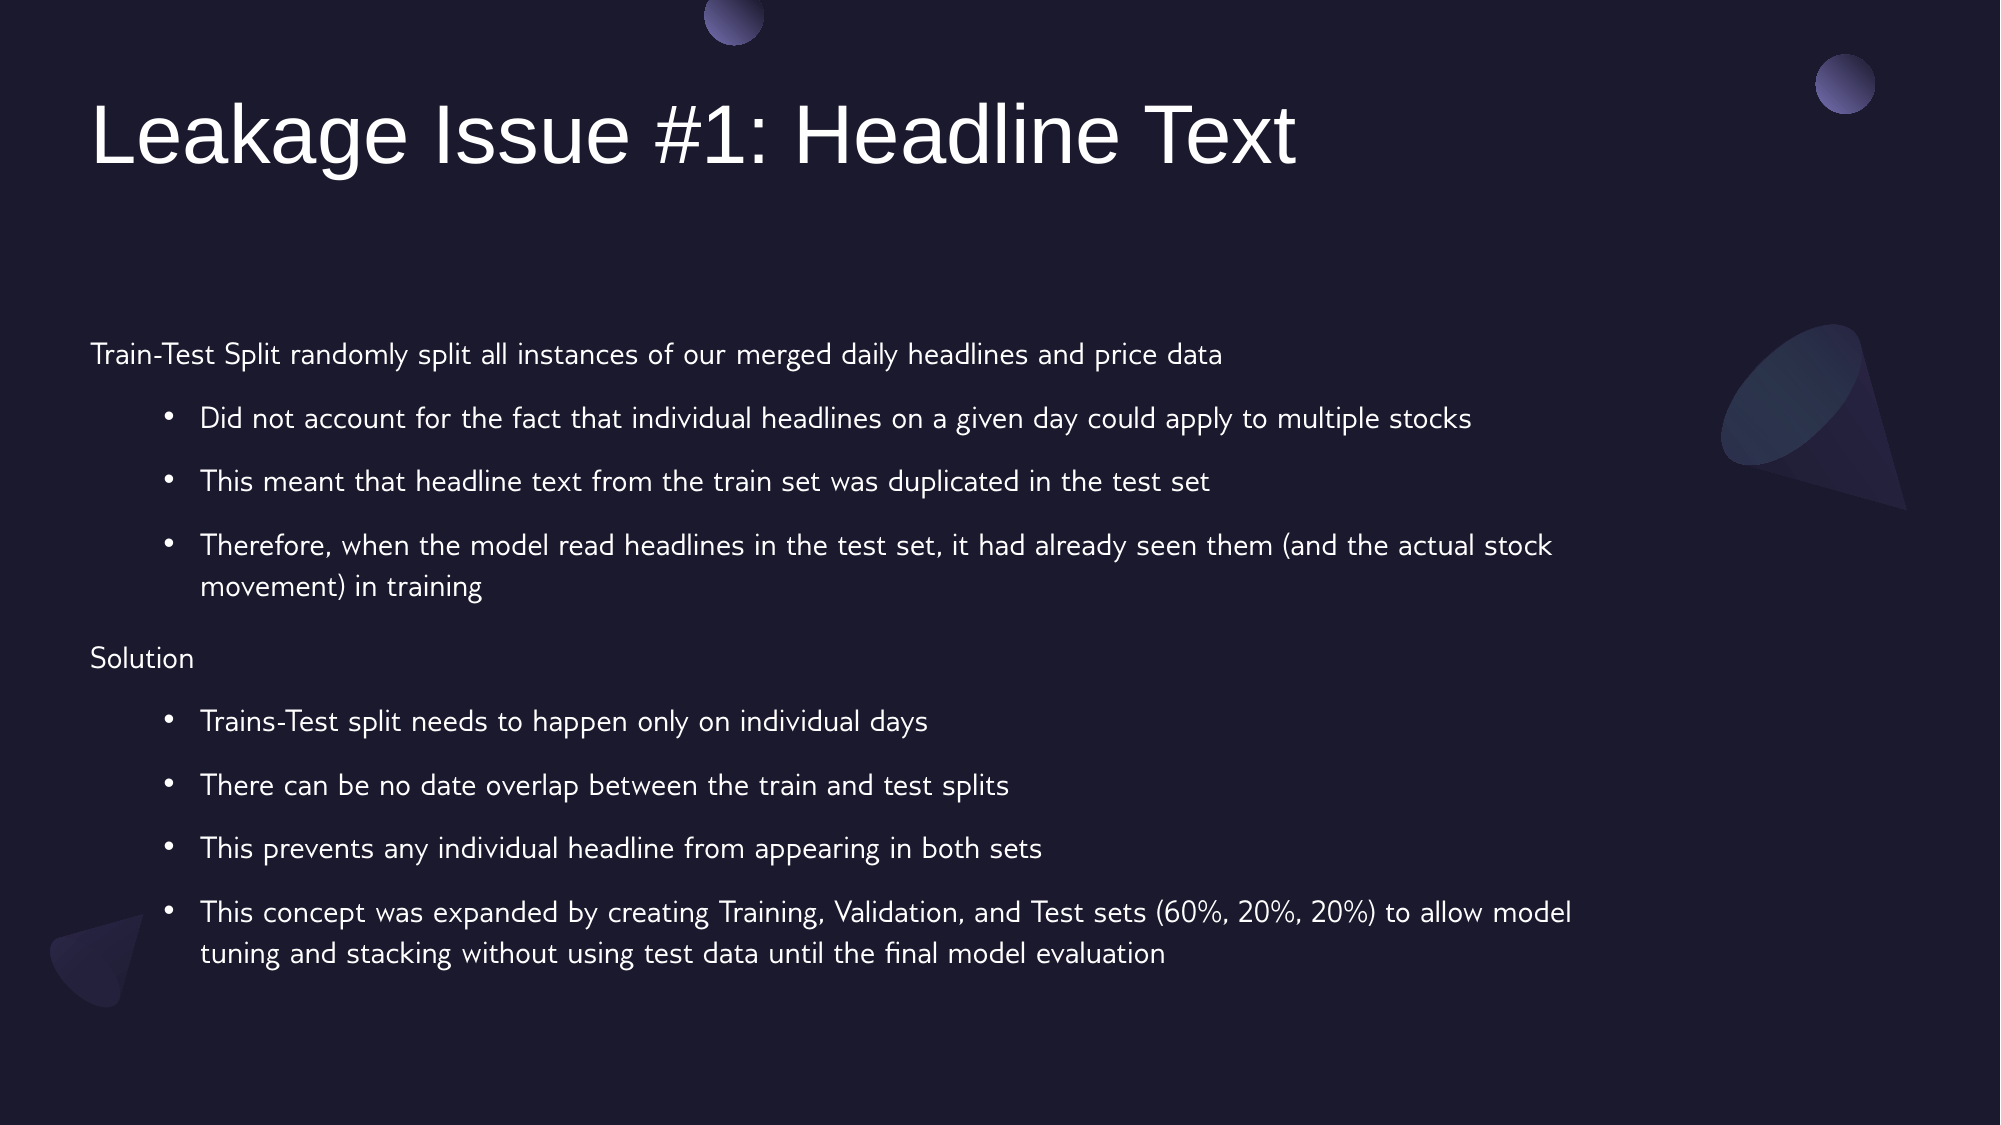

# Leakage Issue #1: Headline Text
Train-Test Split randomly split all instances of our merged daily headlines and price data
Did not account for the fact that individual headlines on a given day could apply to multiple stocks
This meant that headline text from the train set was duplicated in the test set
Therefore, when the model read headlines in the test set, it had already seen them (and the actual stock movement) in training
Solution
Trains-Test split needs to happen only on individual days
There can be no date overlap between the train and test splits
This prevents any individual headline from appearing in both sets
This concept was expanded by creating Training, Validation, and Test sets (60%, 20%, 20%) to allow model tuning and stacking without using test data until the final model evaluation